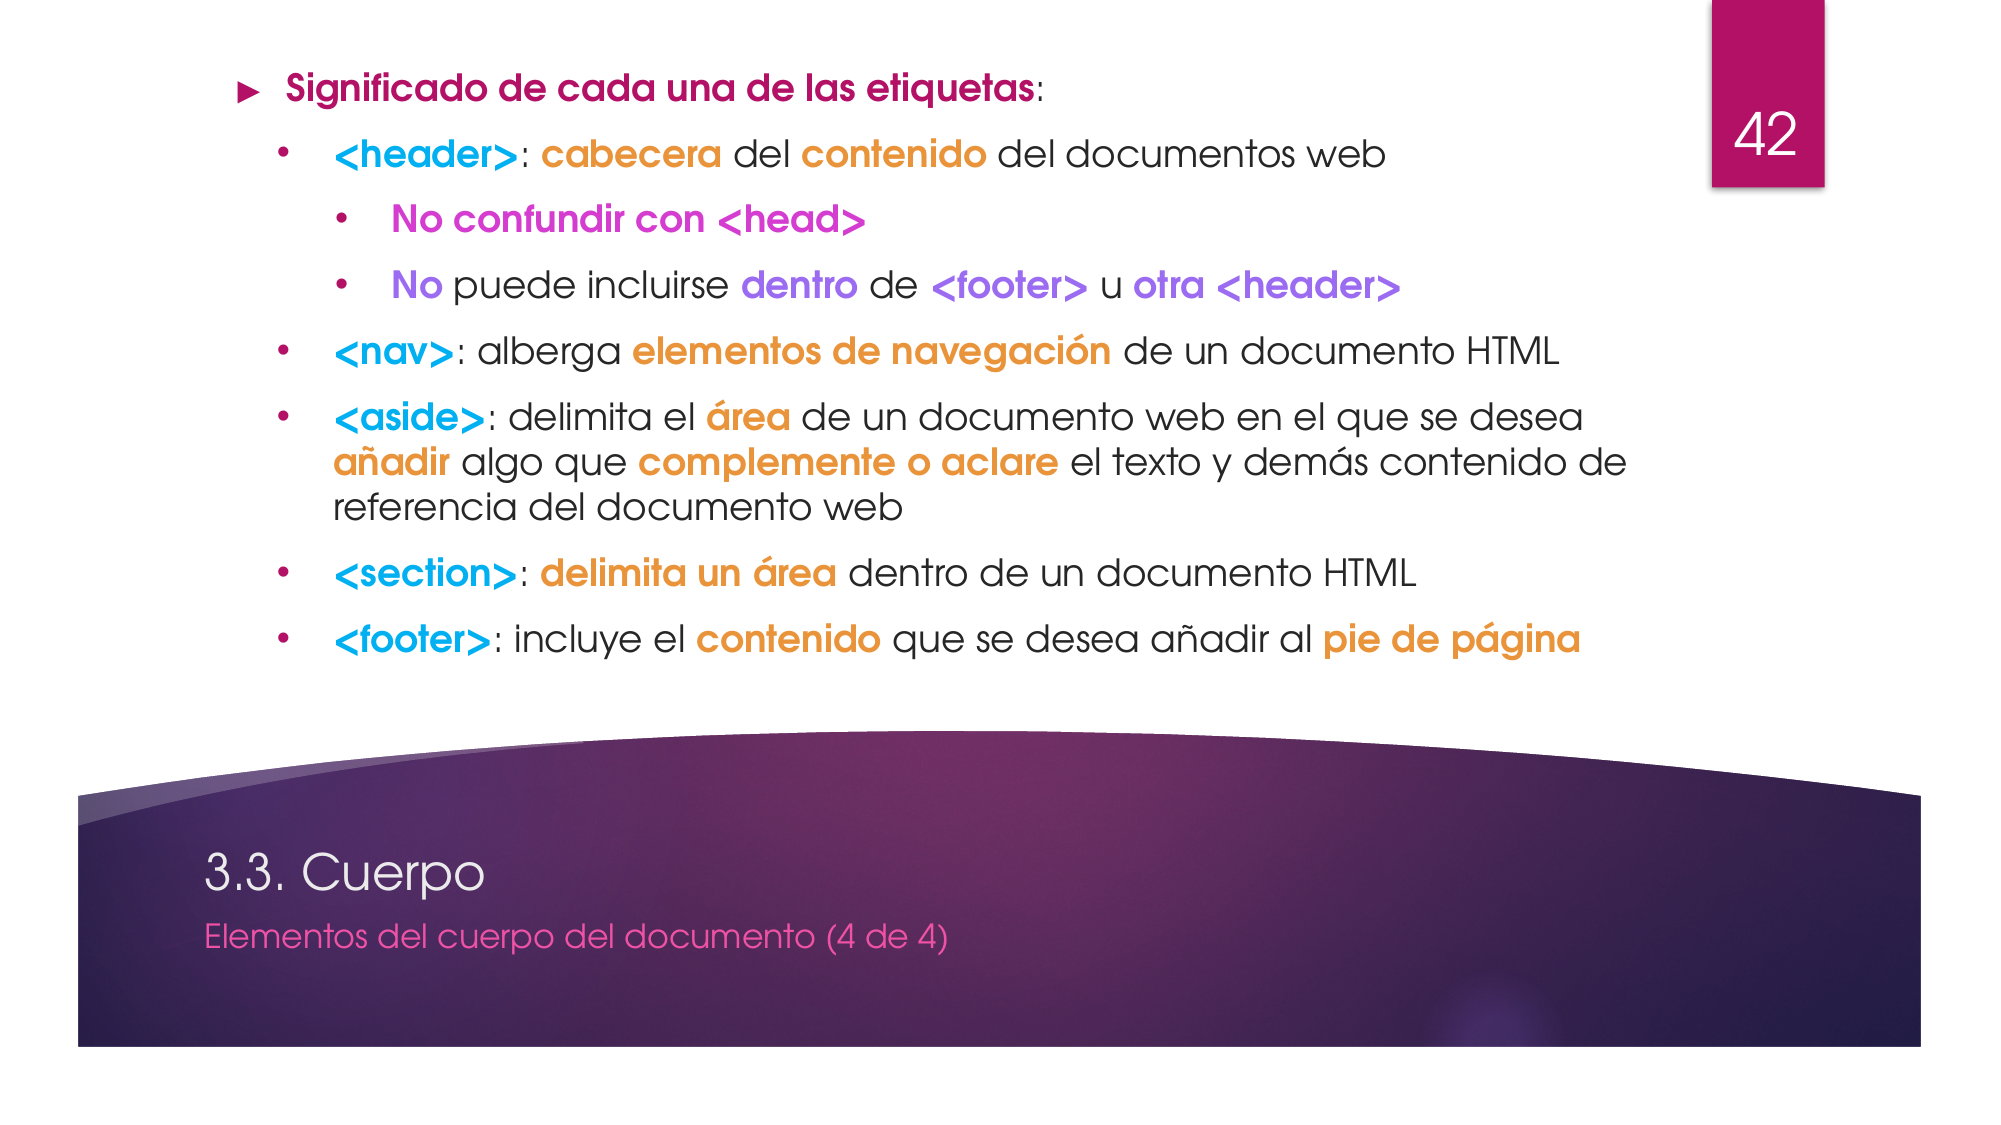

42
Significado de cada una de las etiquetas:
<header>: cabecera del contenido del documentos web
No confundir con <head>
No puede incluirse dentro de <footer> u otra <header>
<nav>: alberga elementos de navegación de un documento HTML
<aside>: delimita el área de un documento web en el que se desea añadir algo que complemente o aclare el texto y demás contenido de referencia del documento web
<section>: delimita un área dentro de un documento HTML
<footer>: incluye el contenido que se desea añadir al pie de página

# 3.3. Cuerpo
Elementos del cuerpo del documento (4 de 4)